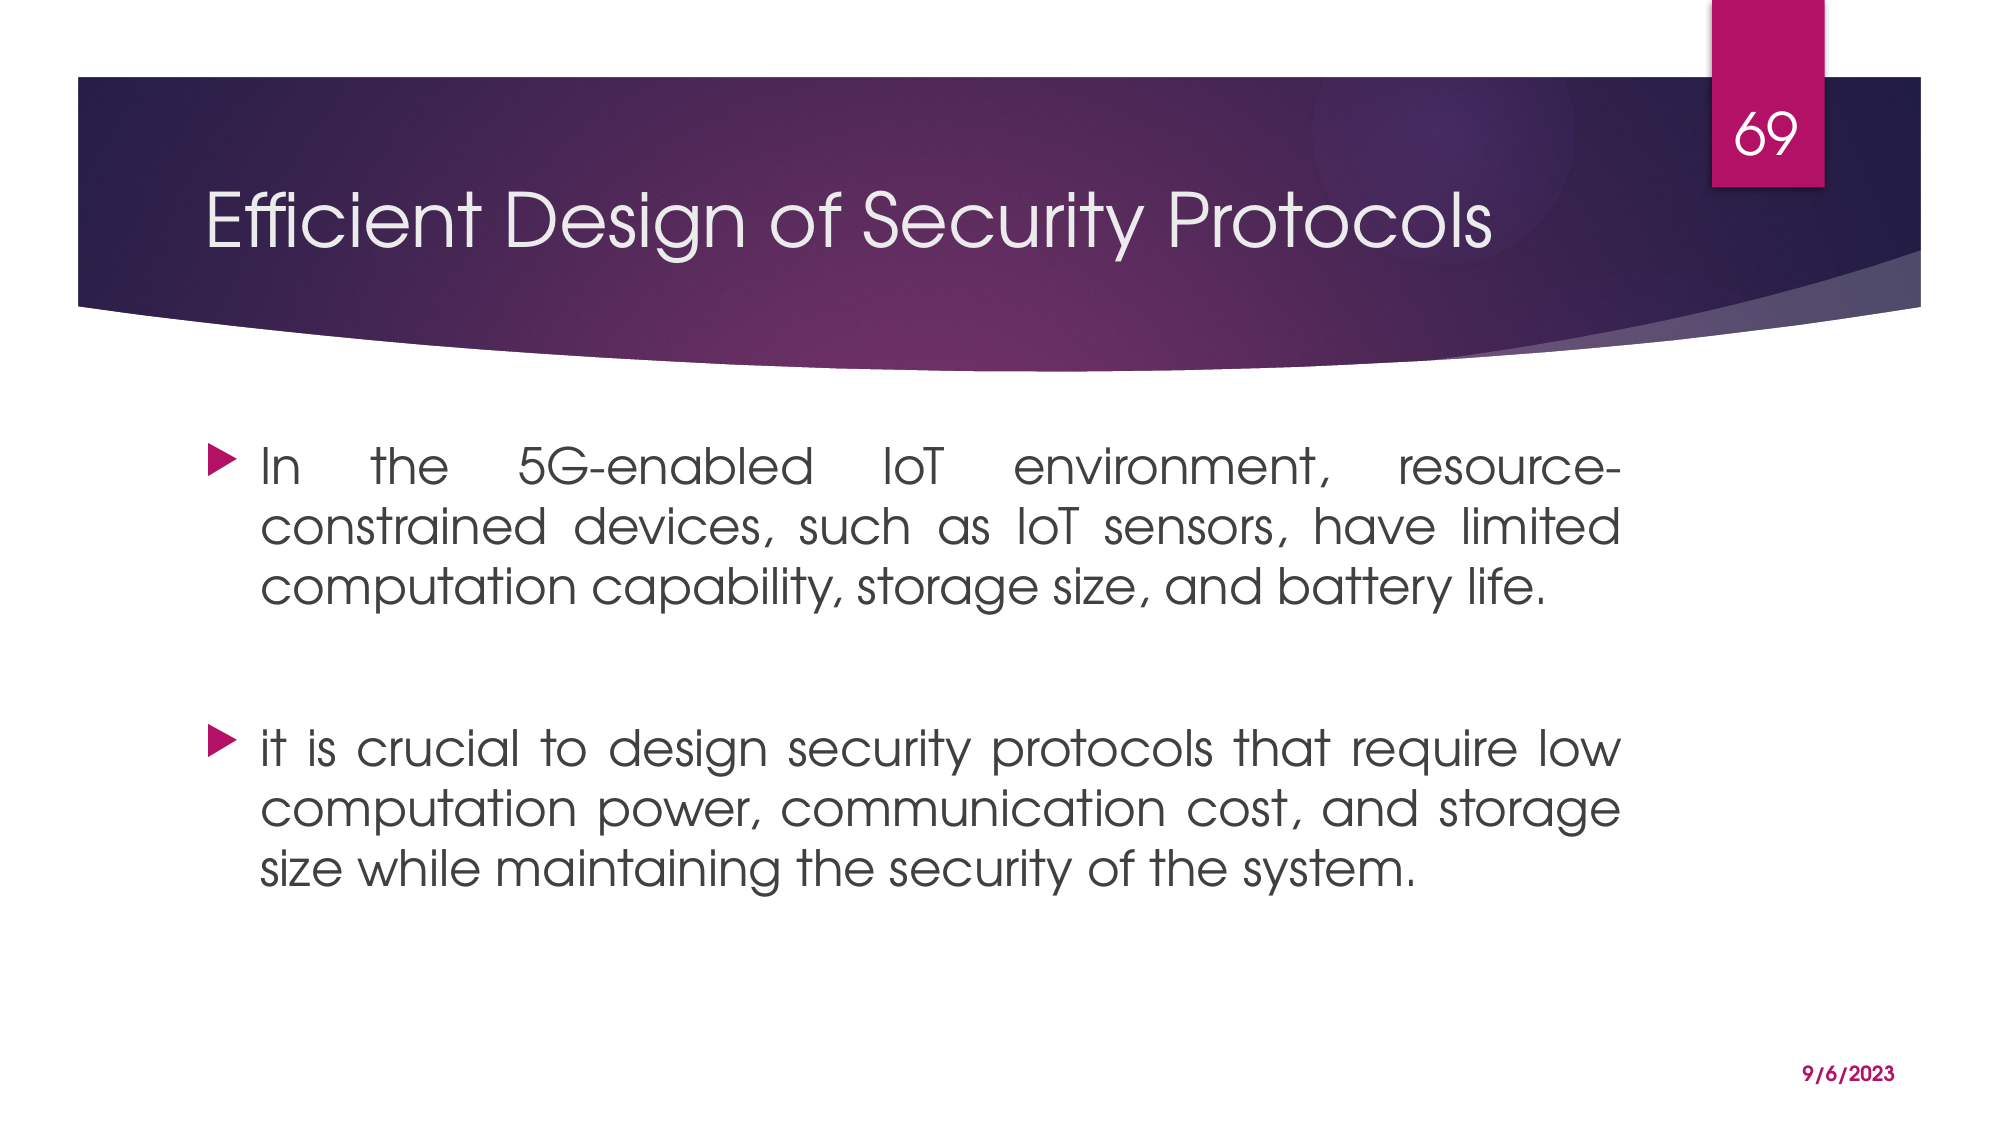

69
# Efficient Design of Security Protocols
In the 5G-enabled IoT environment, resource-constrained devices, such as IoT sensors, have limited computation capability, storage size, and battery life.

it is crucial to design security protocols that require low computation power, communication cost, and storage size while maintaining the security of the system.

9/6/2023